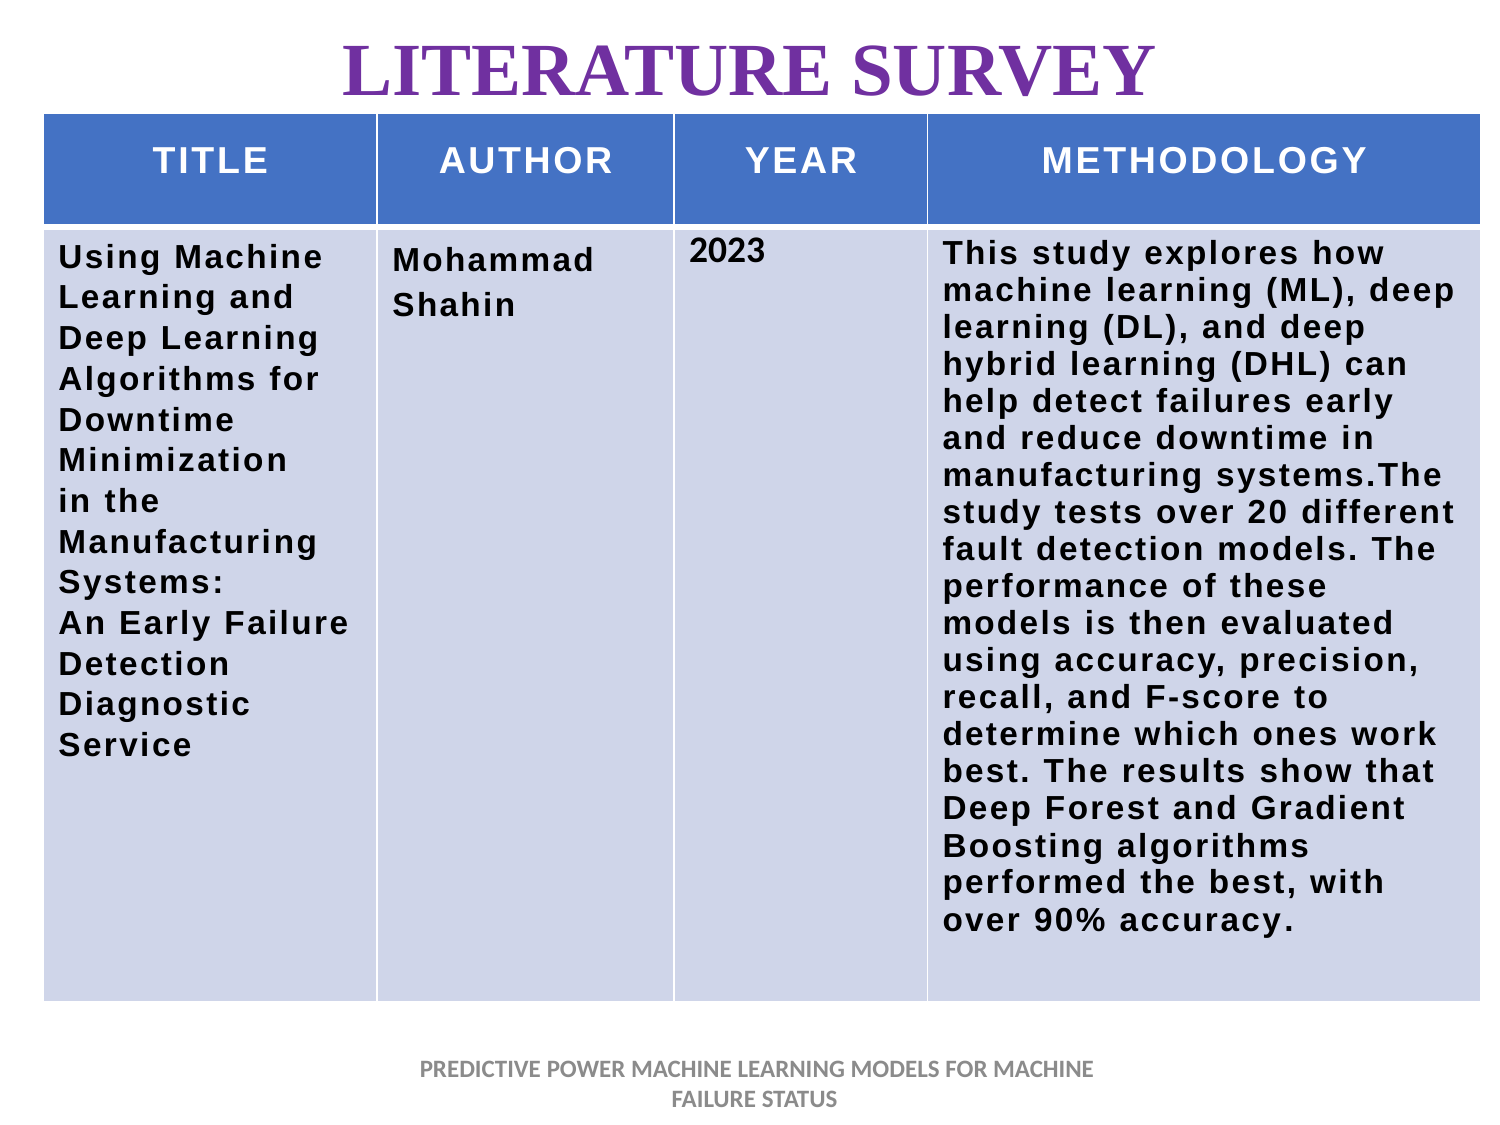

# LITERATURE SURVEY
| TITLE | AUTHOR | YEAR | METHODOLOGY |
| --- | --- | --- | --- |
| Using Machine Learning and Deep Learning Algorithms for Downtime Minimization in the Manufacturing Systems: An Early Failure Detection Diagnostic Service | Mohammad Shahin | 2023 | This study explores how machine learning (ML), deep learning (DL), and deep hybrid learning (DHL) can help detect failures early and reduce downtime in manufacturing systems.The study tests over 20 different fault detection models. The performance of these models is then evaluated using accuracy, precision, recall, and F-score to determine which ones work best. The results show that Deep Forest and Gradient Boosting algorithms performed the best, with over 90% accuracy. |

7
 PREDICTIVE POWER MACHINE LEARNING MODELS FOR MACHINE FAILURE STATUS